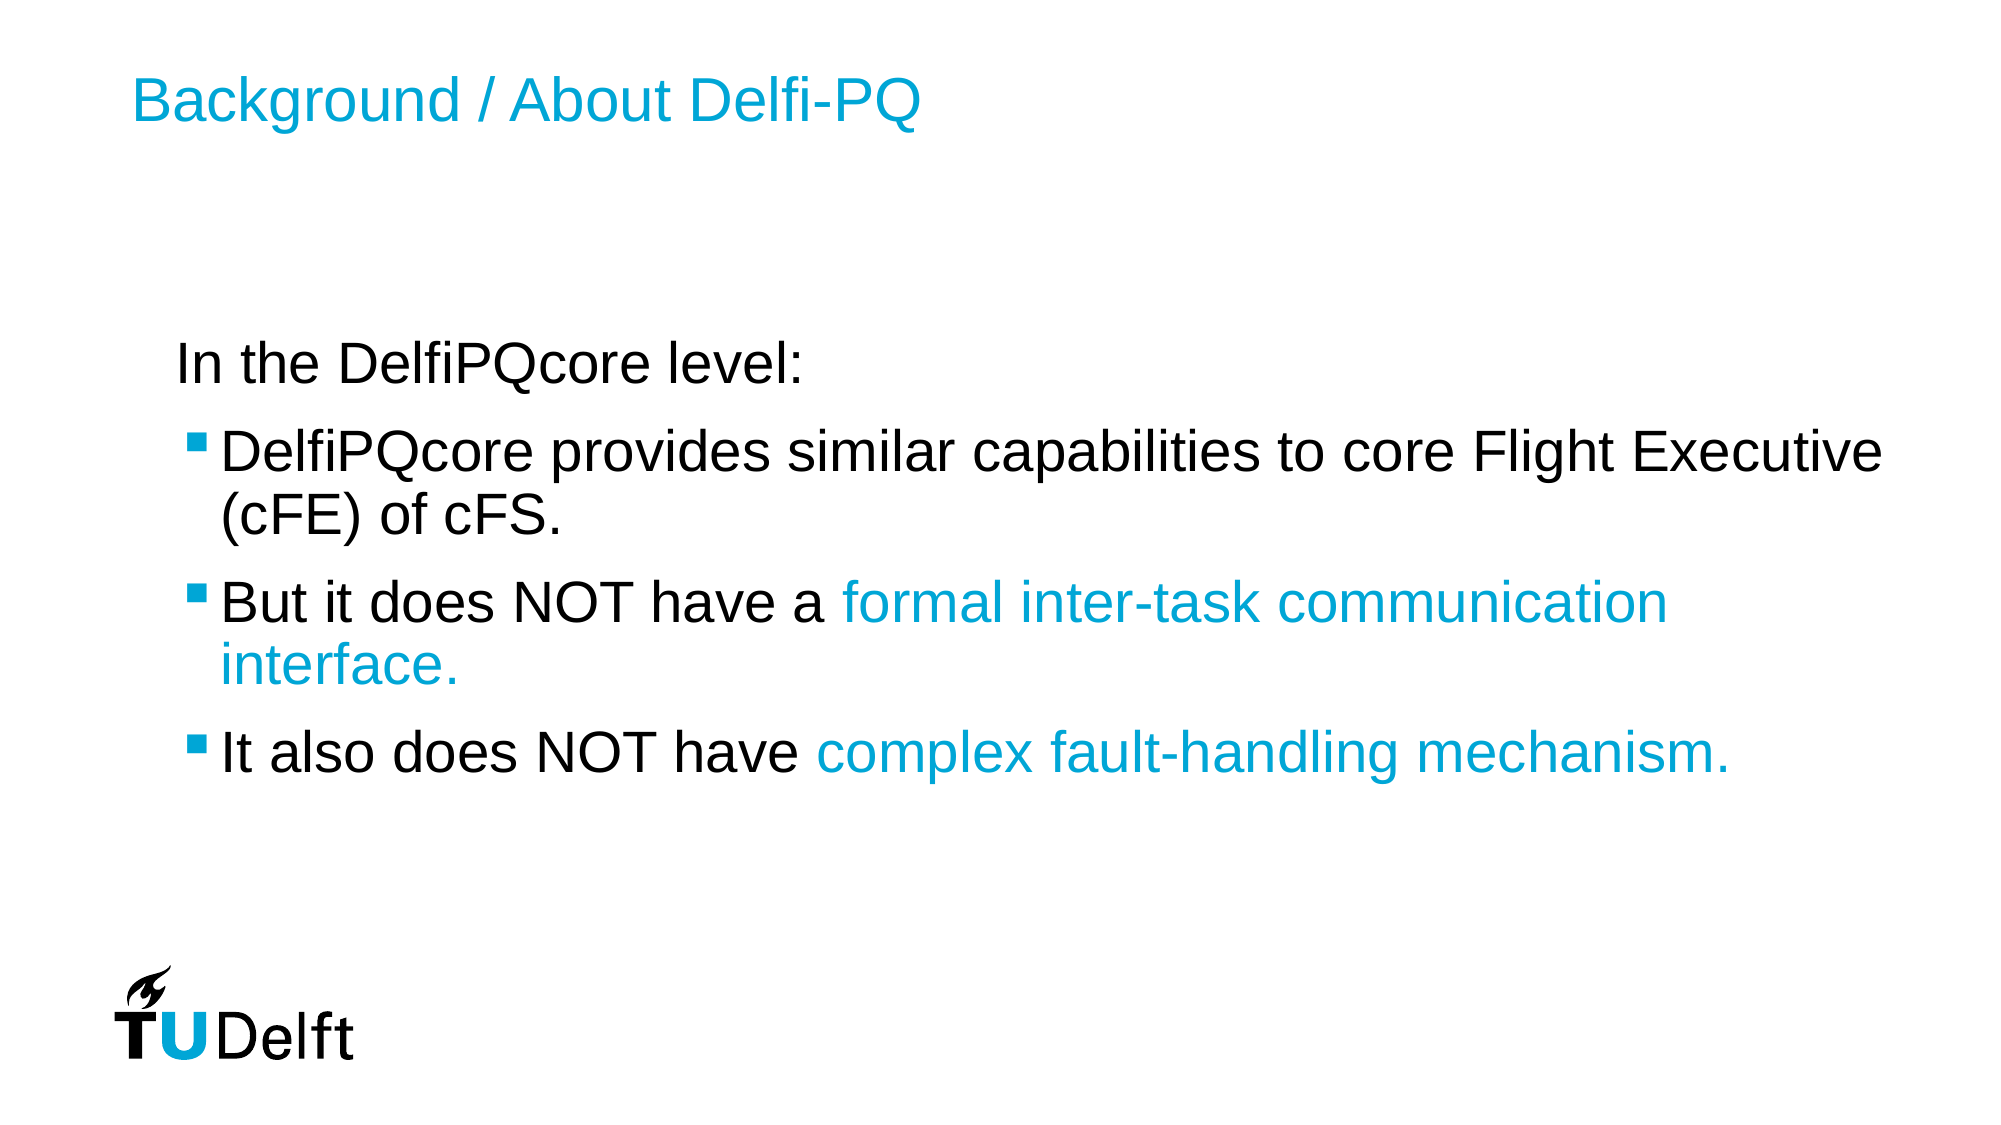

Background / About Delfi-PQ
In the DelfiPQcore level:
DelfiPQcore provides similar capabilities to core Flight Executive (cFE) of cFS.
But it does NOT have a formal inter-task communication interface.
It also does NOT have complex fault-handling mechanism.